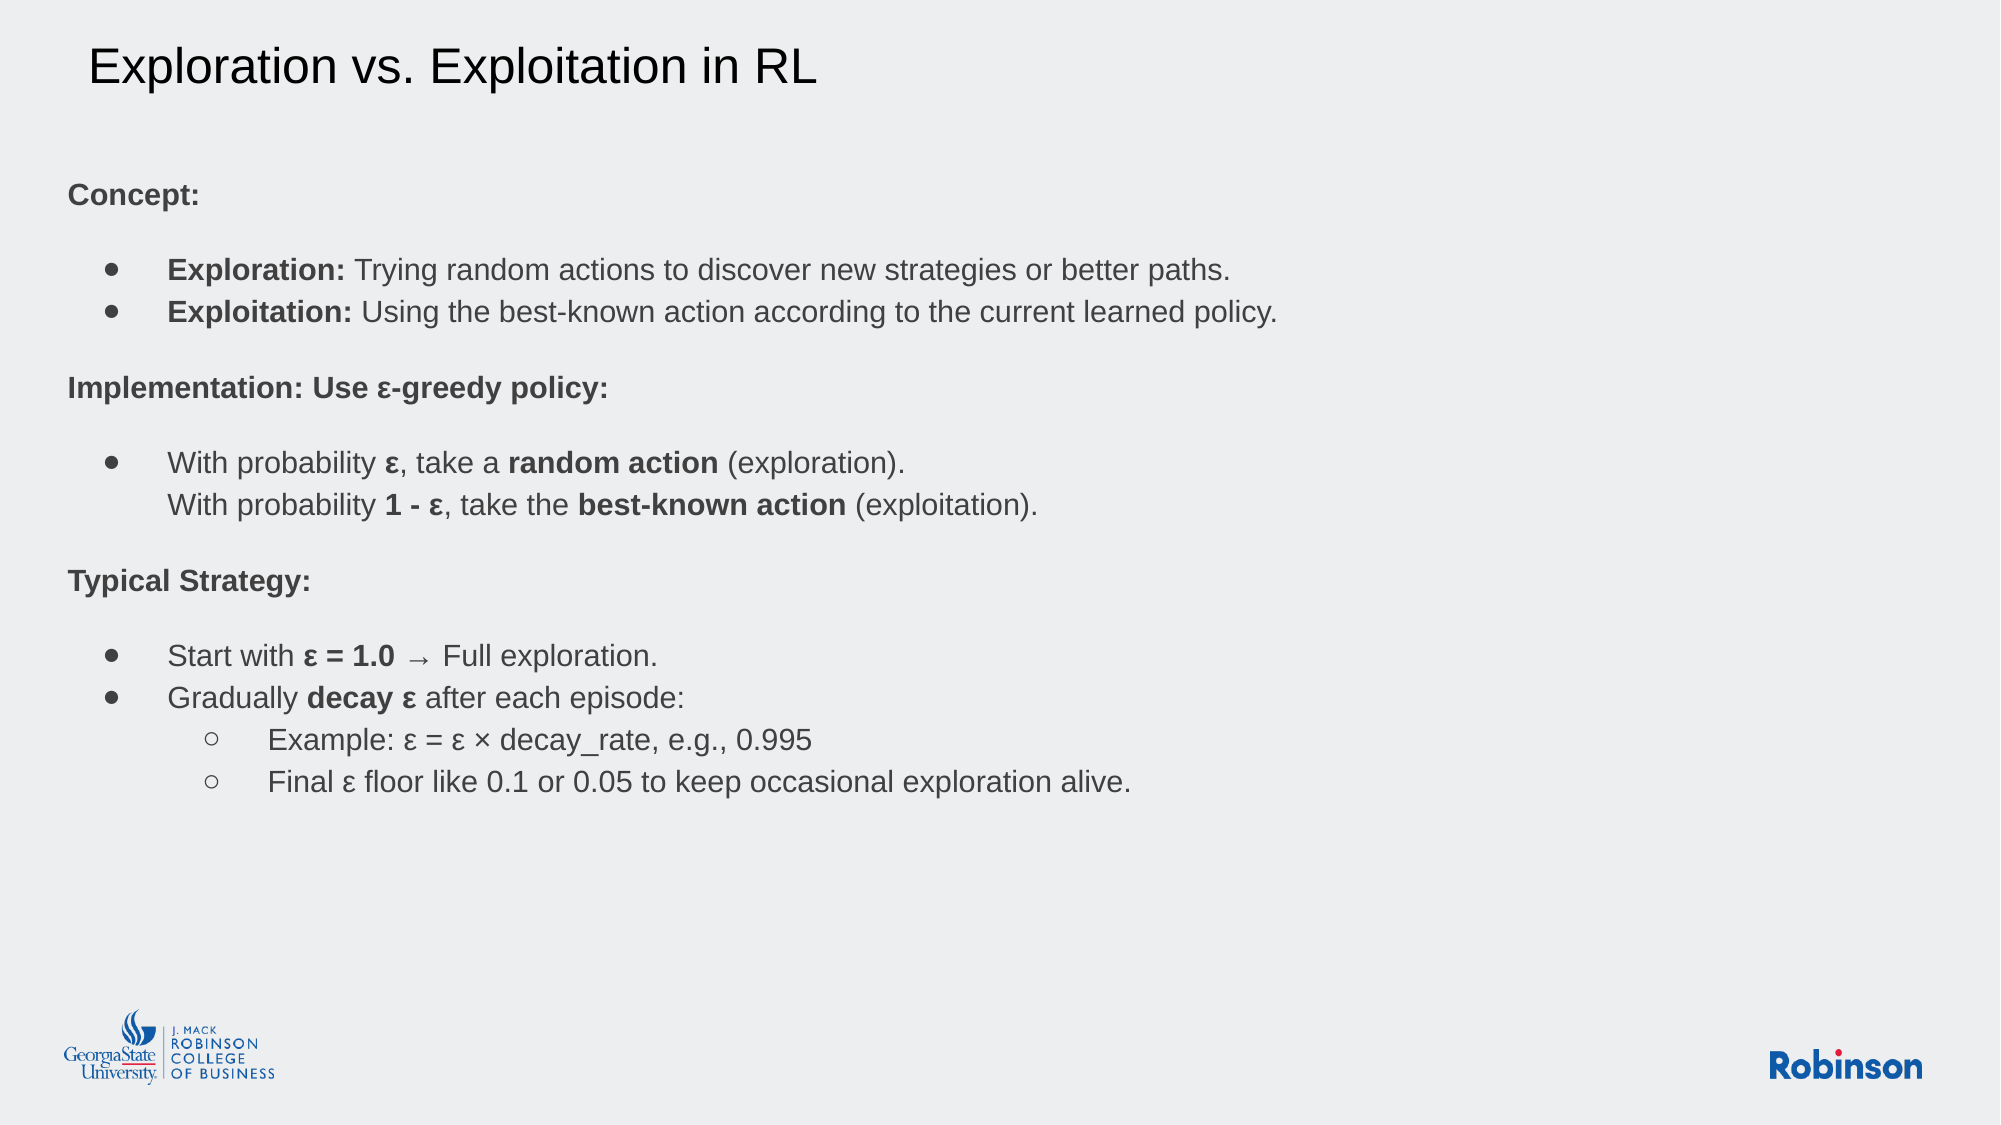

# Exploration vs. Exploitation in RL
Concept:
Exploration: Trying random actions to discover new strategies or better paths.
Exploitation: Using the best-known action according to the current learned policy.
Implementation: Use ε-greedy policy:
With probability ε, take a random action (exploration).
With probability 1 - ε, take the best-known action (exploitation).
Typical Strategy:
Start with ε = 1.0 → Full exploration.
Gradually decay ε after each episode:
Example: ε = ε × decay_rate, e.g., 0.995
Final ε floor like 0.1 or 0.05 to keep occasional exploration alive.